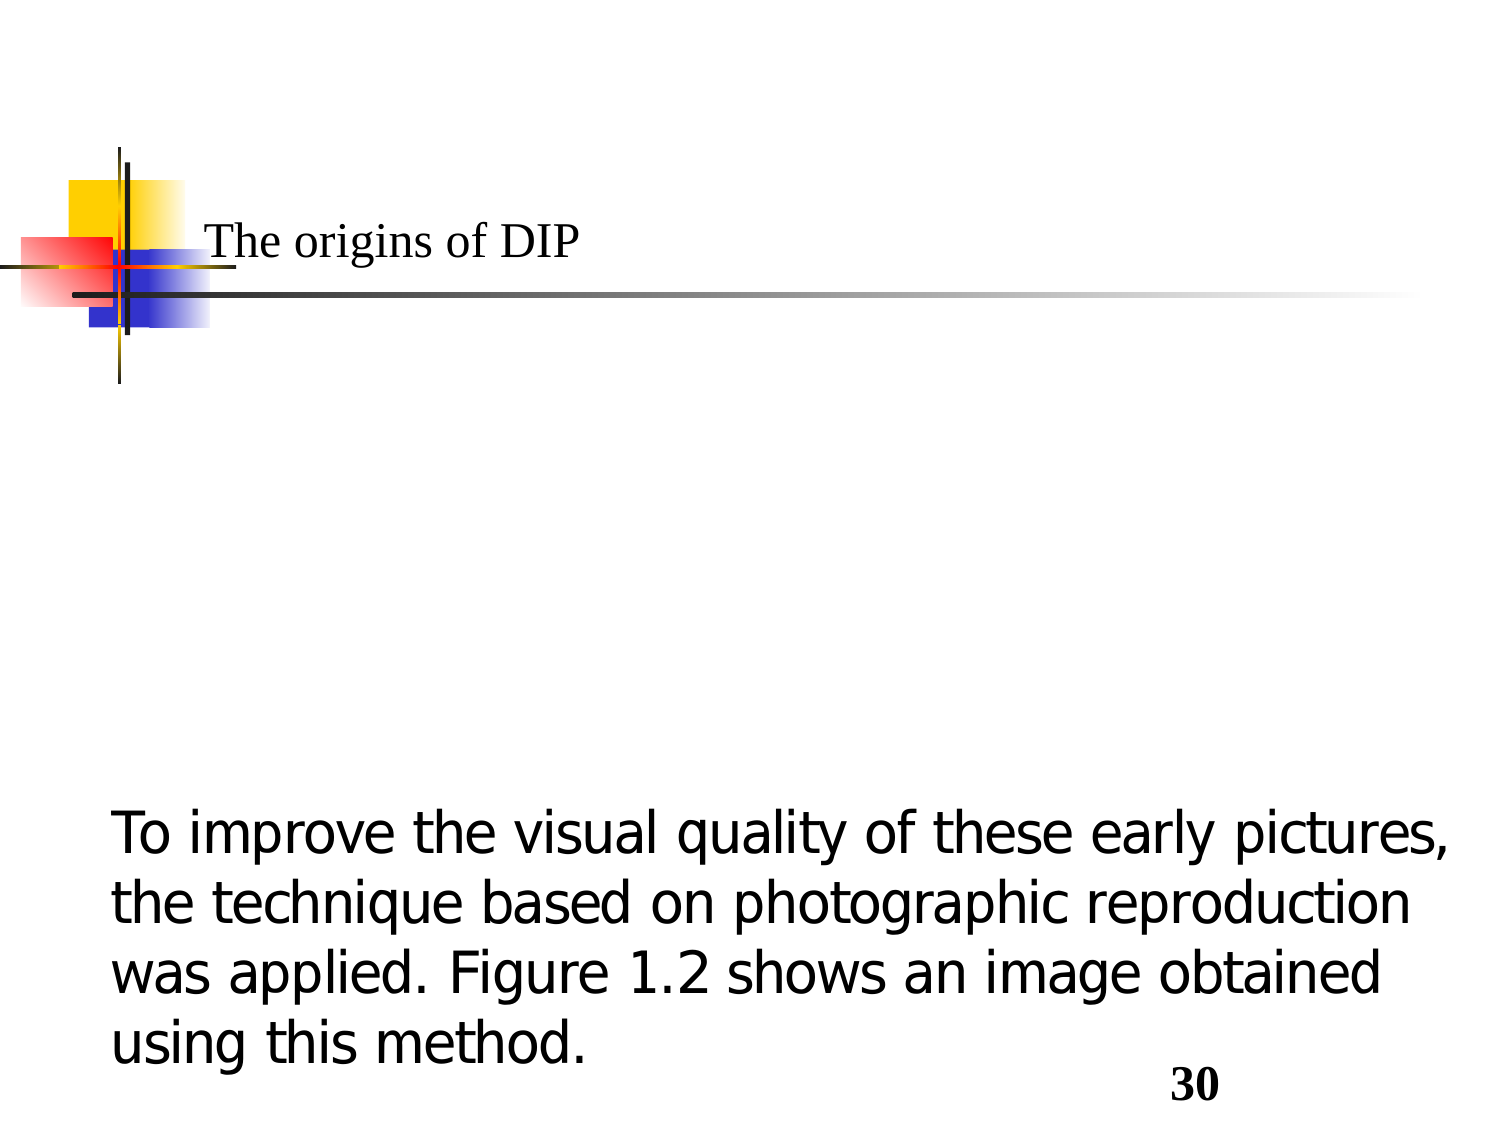

The origins of DIP
To improve the visual quality of these early pictures, the technique based on photographic reproduction was applied. Figure 1.2 shows an image obtained using this method.
30